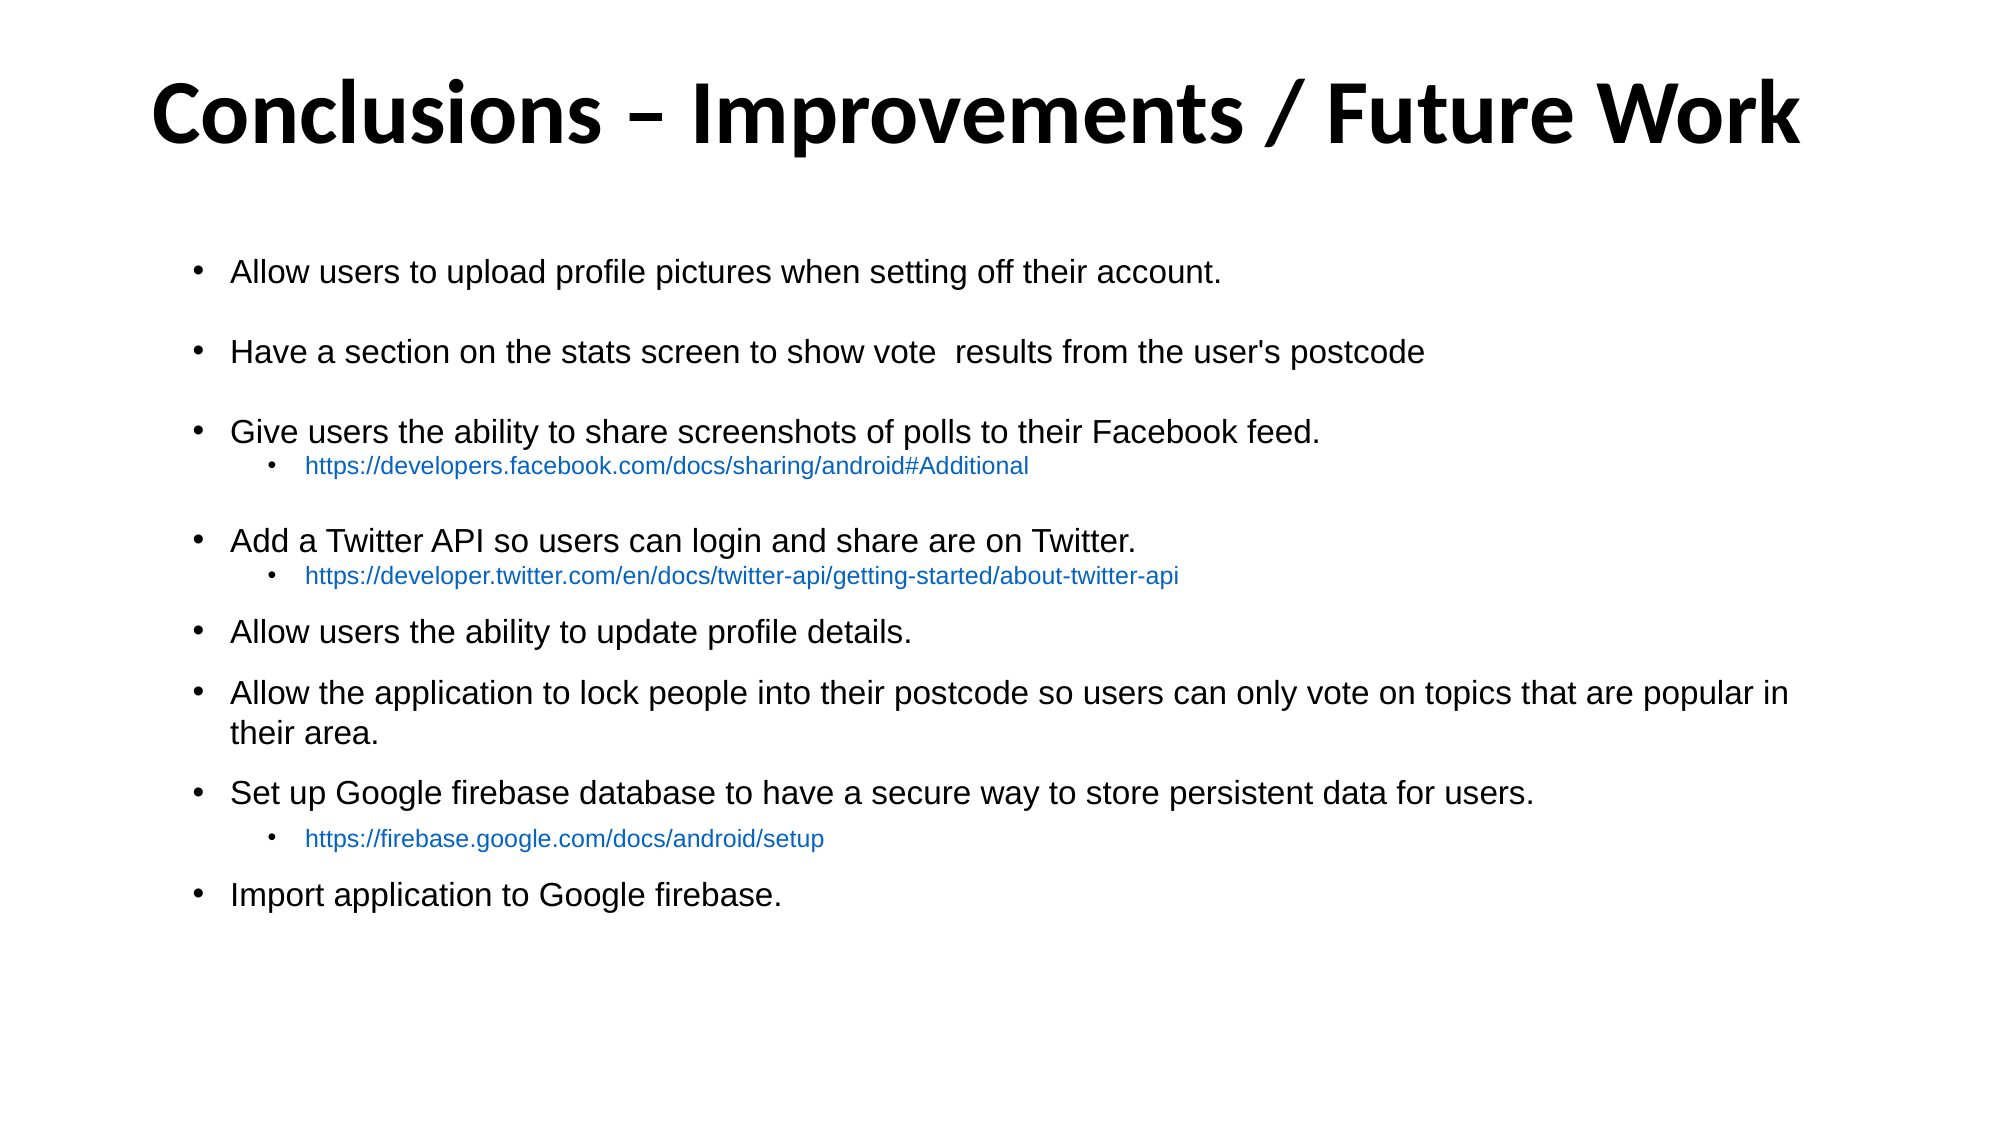

# Conclusions – Improvements / Future Work
Allow users to upload profile pictures when setting off their account.

Have a section on the stats screen to show vote  results from the user's postcode

Give users the ability to share screenshots of polls to their Facebook feed.
https://developers.facebook.com/docs/sharing/android#Additional

Add a Twitter API so users can login and share are on Twitter.
https://developer.twitter.com/en/docs/twitter-api/getting-started/about-twitter-api
Allow users the ability to update profile details.
Allow the application to lock people into their postcode so users can only vote on topics that are popular in their area.
Set up Google firebase database to have a secure way to store persistent data for users.
https://firebase.google.com/docs/android/setup
Import application to Google firebase.